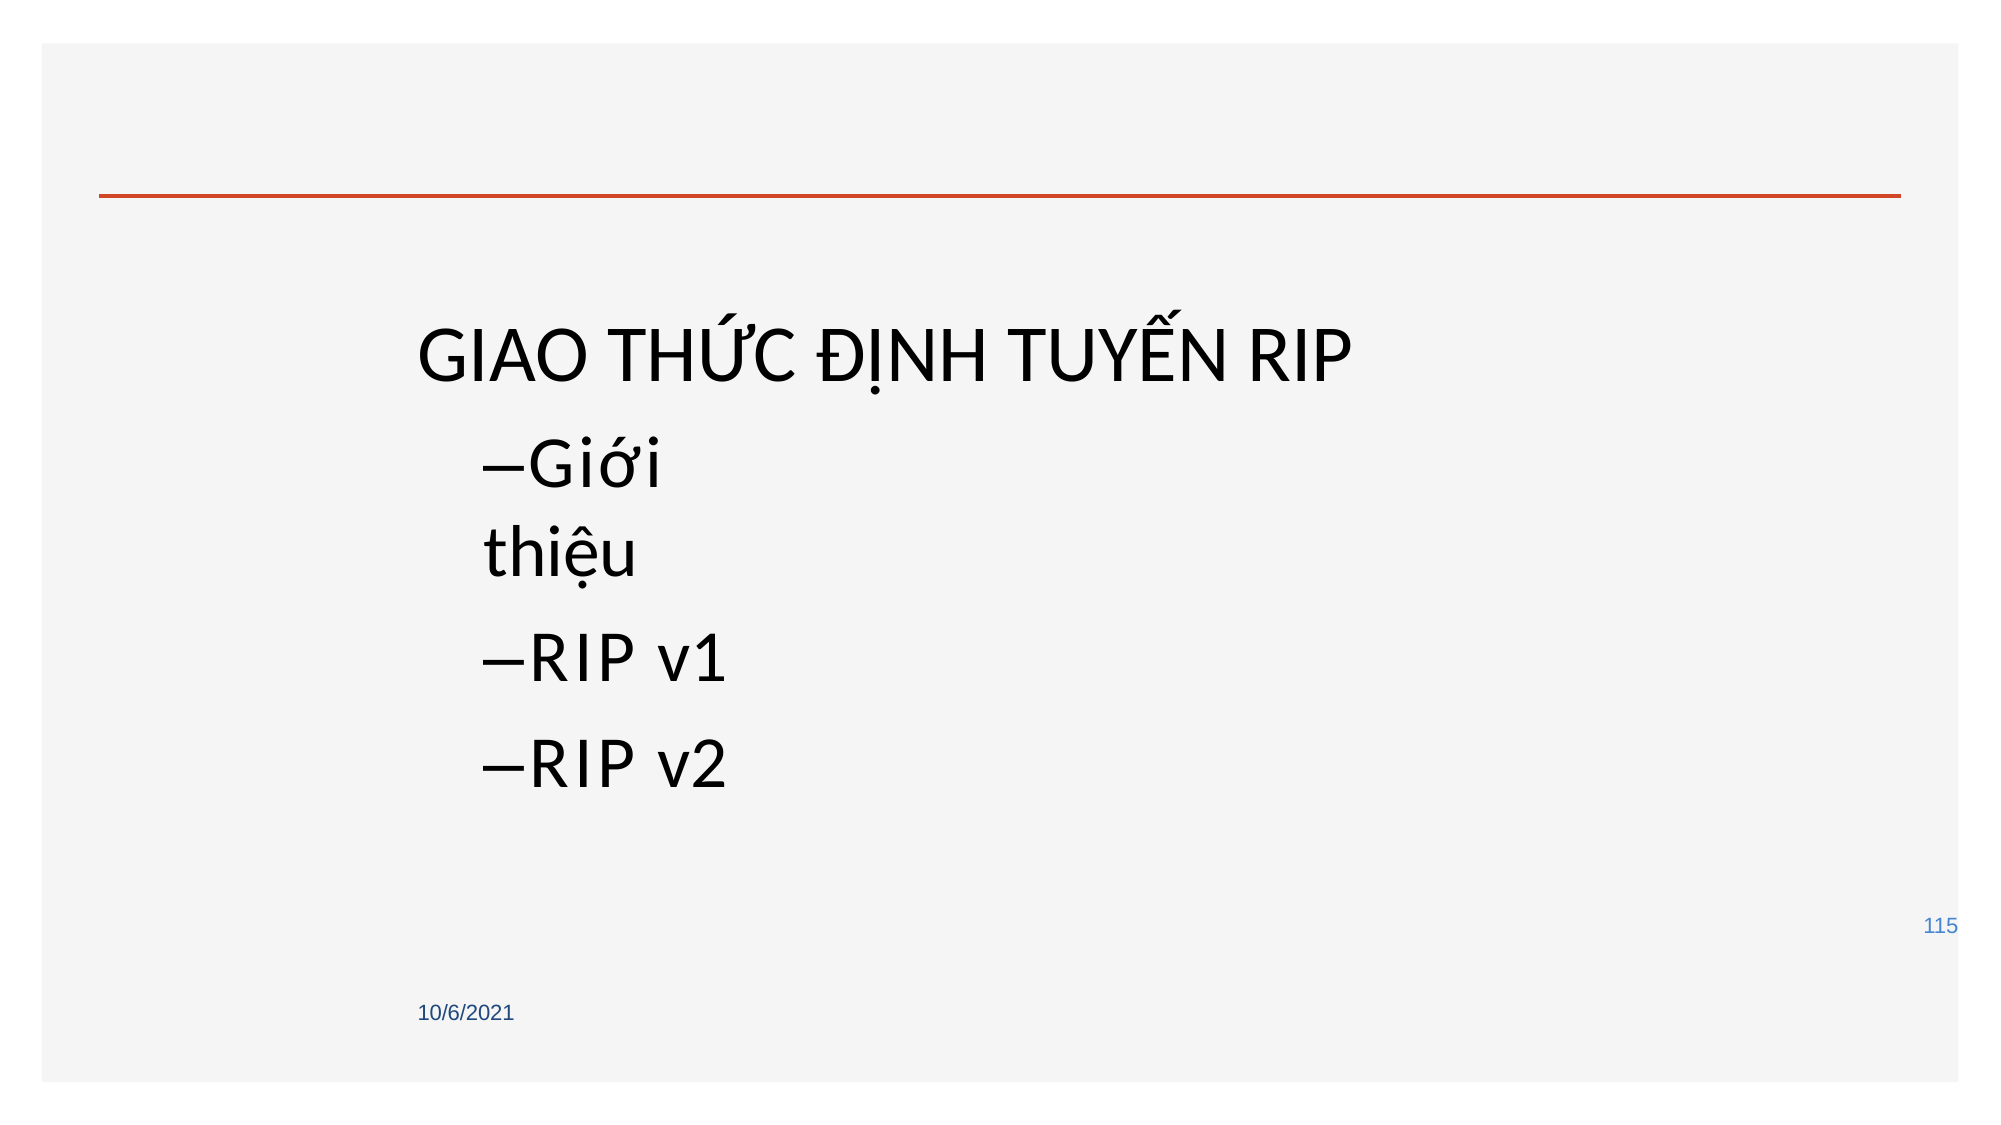

# GIAO THỨC ĐỊNH TUYẾN RIP
–Giới thiệu
–RIP v1
–RIP v2
115
10/6/2021